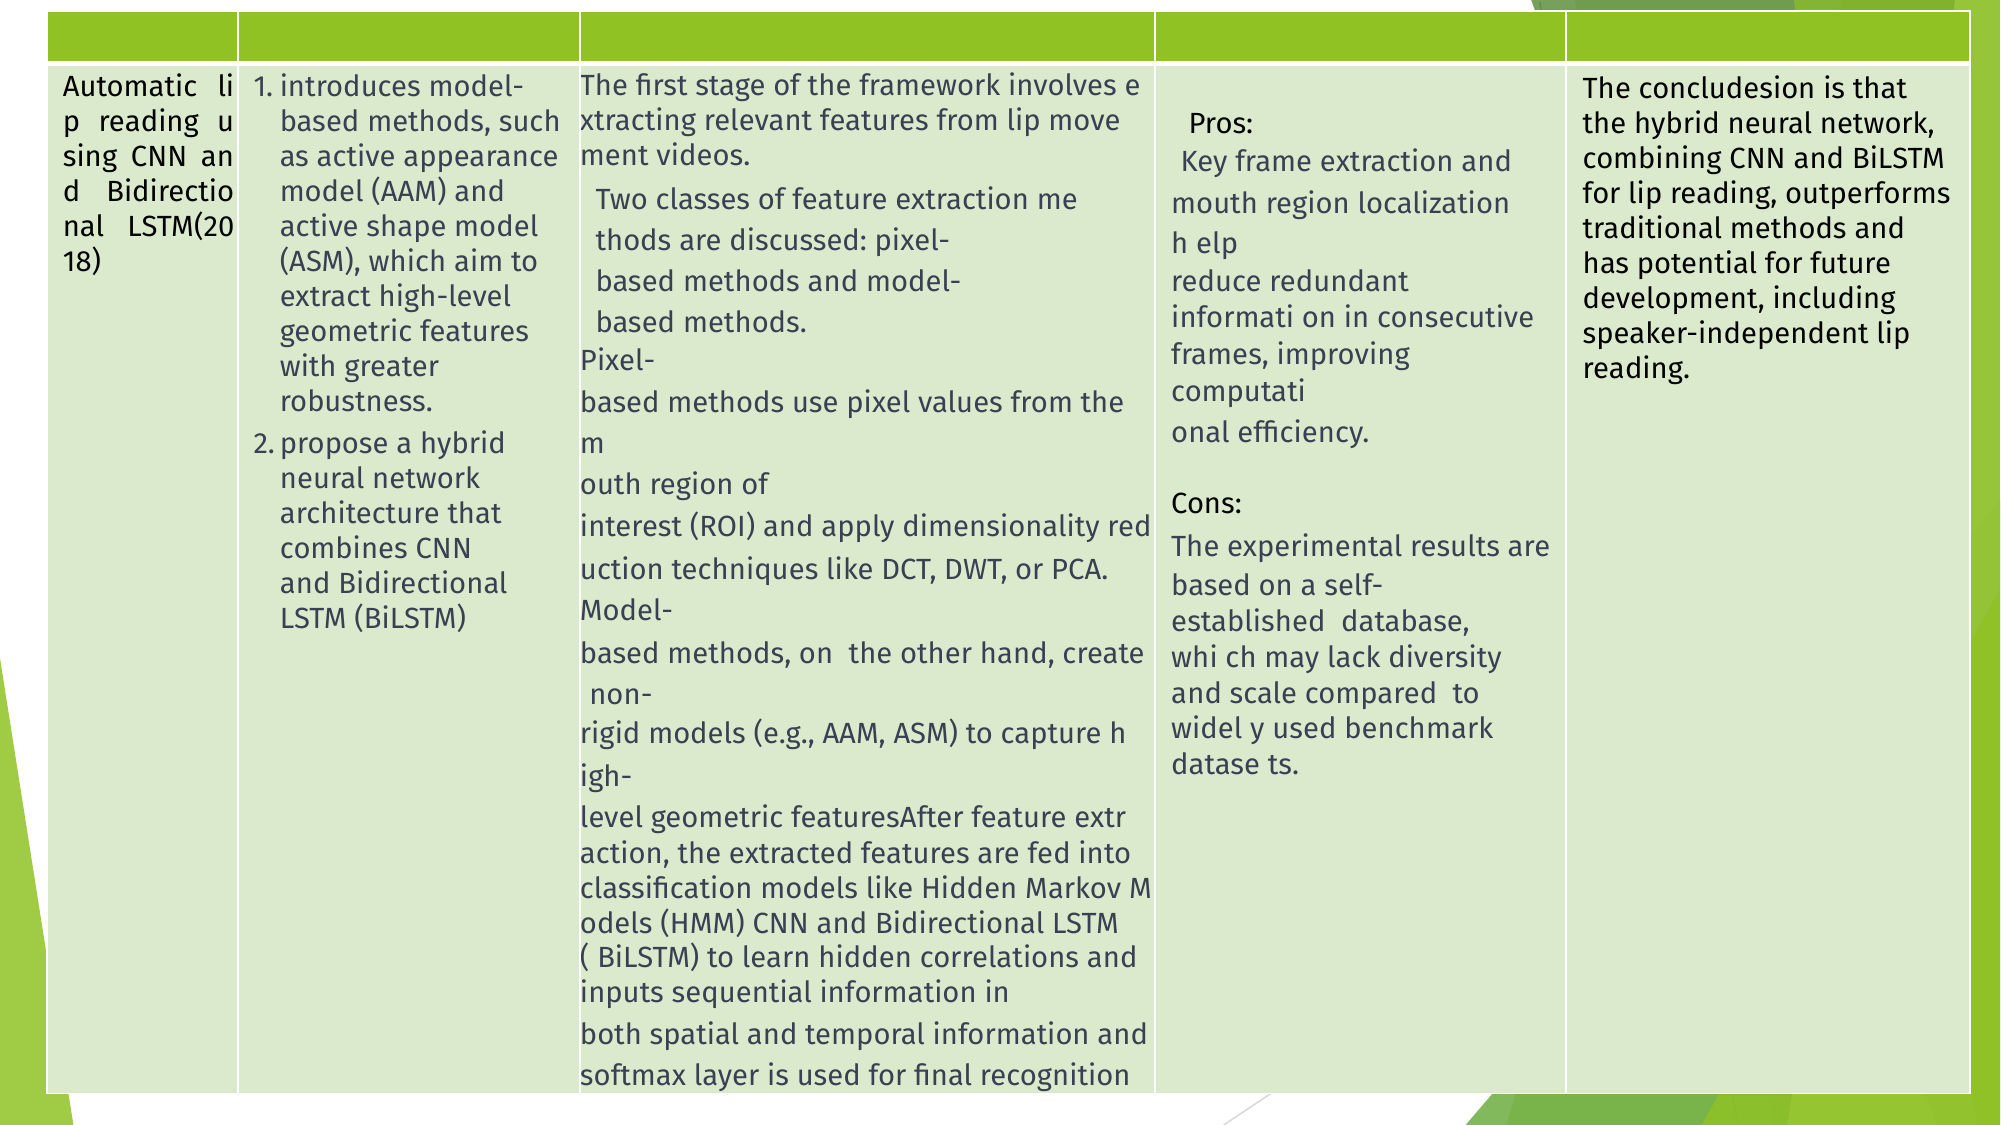

|  |  |  |  |  |
| --- | --- | --- | --- | --- |
| Automatic li p reading u sing CNN an d Bidirectio nal LSTM(20 18) | introduces model- based methods, such as active appearance model (AAM) and active shape model (ASM), which aim to extract high-level geometric features with greater robustness. propose a hybrid neural network architecture that combines CNN and Bidirectional LSTM (BiLSTM) | The first stage of the framework involves e xtracting relevant features from lip move ment videos. Two classes of feature extraction me thods are discussed: pixel- based methods and model- based methods. Pixel- based methods use pixel values from the m outh region of interest (ROI) and apply dimensionality red uction techniques like DCT, DWT, or PCA. Model- based methods, on the other hand, create non- rigid models (e.g., AAM, ASM) to capture h igh- level geometric featuresAfter feature extr action, the extracted features are fed into classification models like Hidden Markov M odels (HMM) CNN and Bidirectional LSTM ( BiLSTM) to learn hidden correlations and inputs sequential information in both spatial and temporal information and softmax layer is used for final recognition | Pros: Key frame extraction and mouth region localization h elp reduce redundant informati on in consecutive frames, improving computati onal efficiency. Cons: The experimental results are based on a self- established database, whi ch may lack diversity and scale compared to widel y used benchmark datase ts. | The concludesion is that the hybrid neural network, combining CNN and BiLSTM for lip reading, outperforms traditional methods and has potential for future development, including speaker-independent lip reading. |